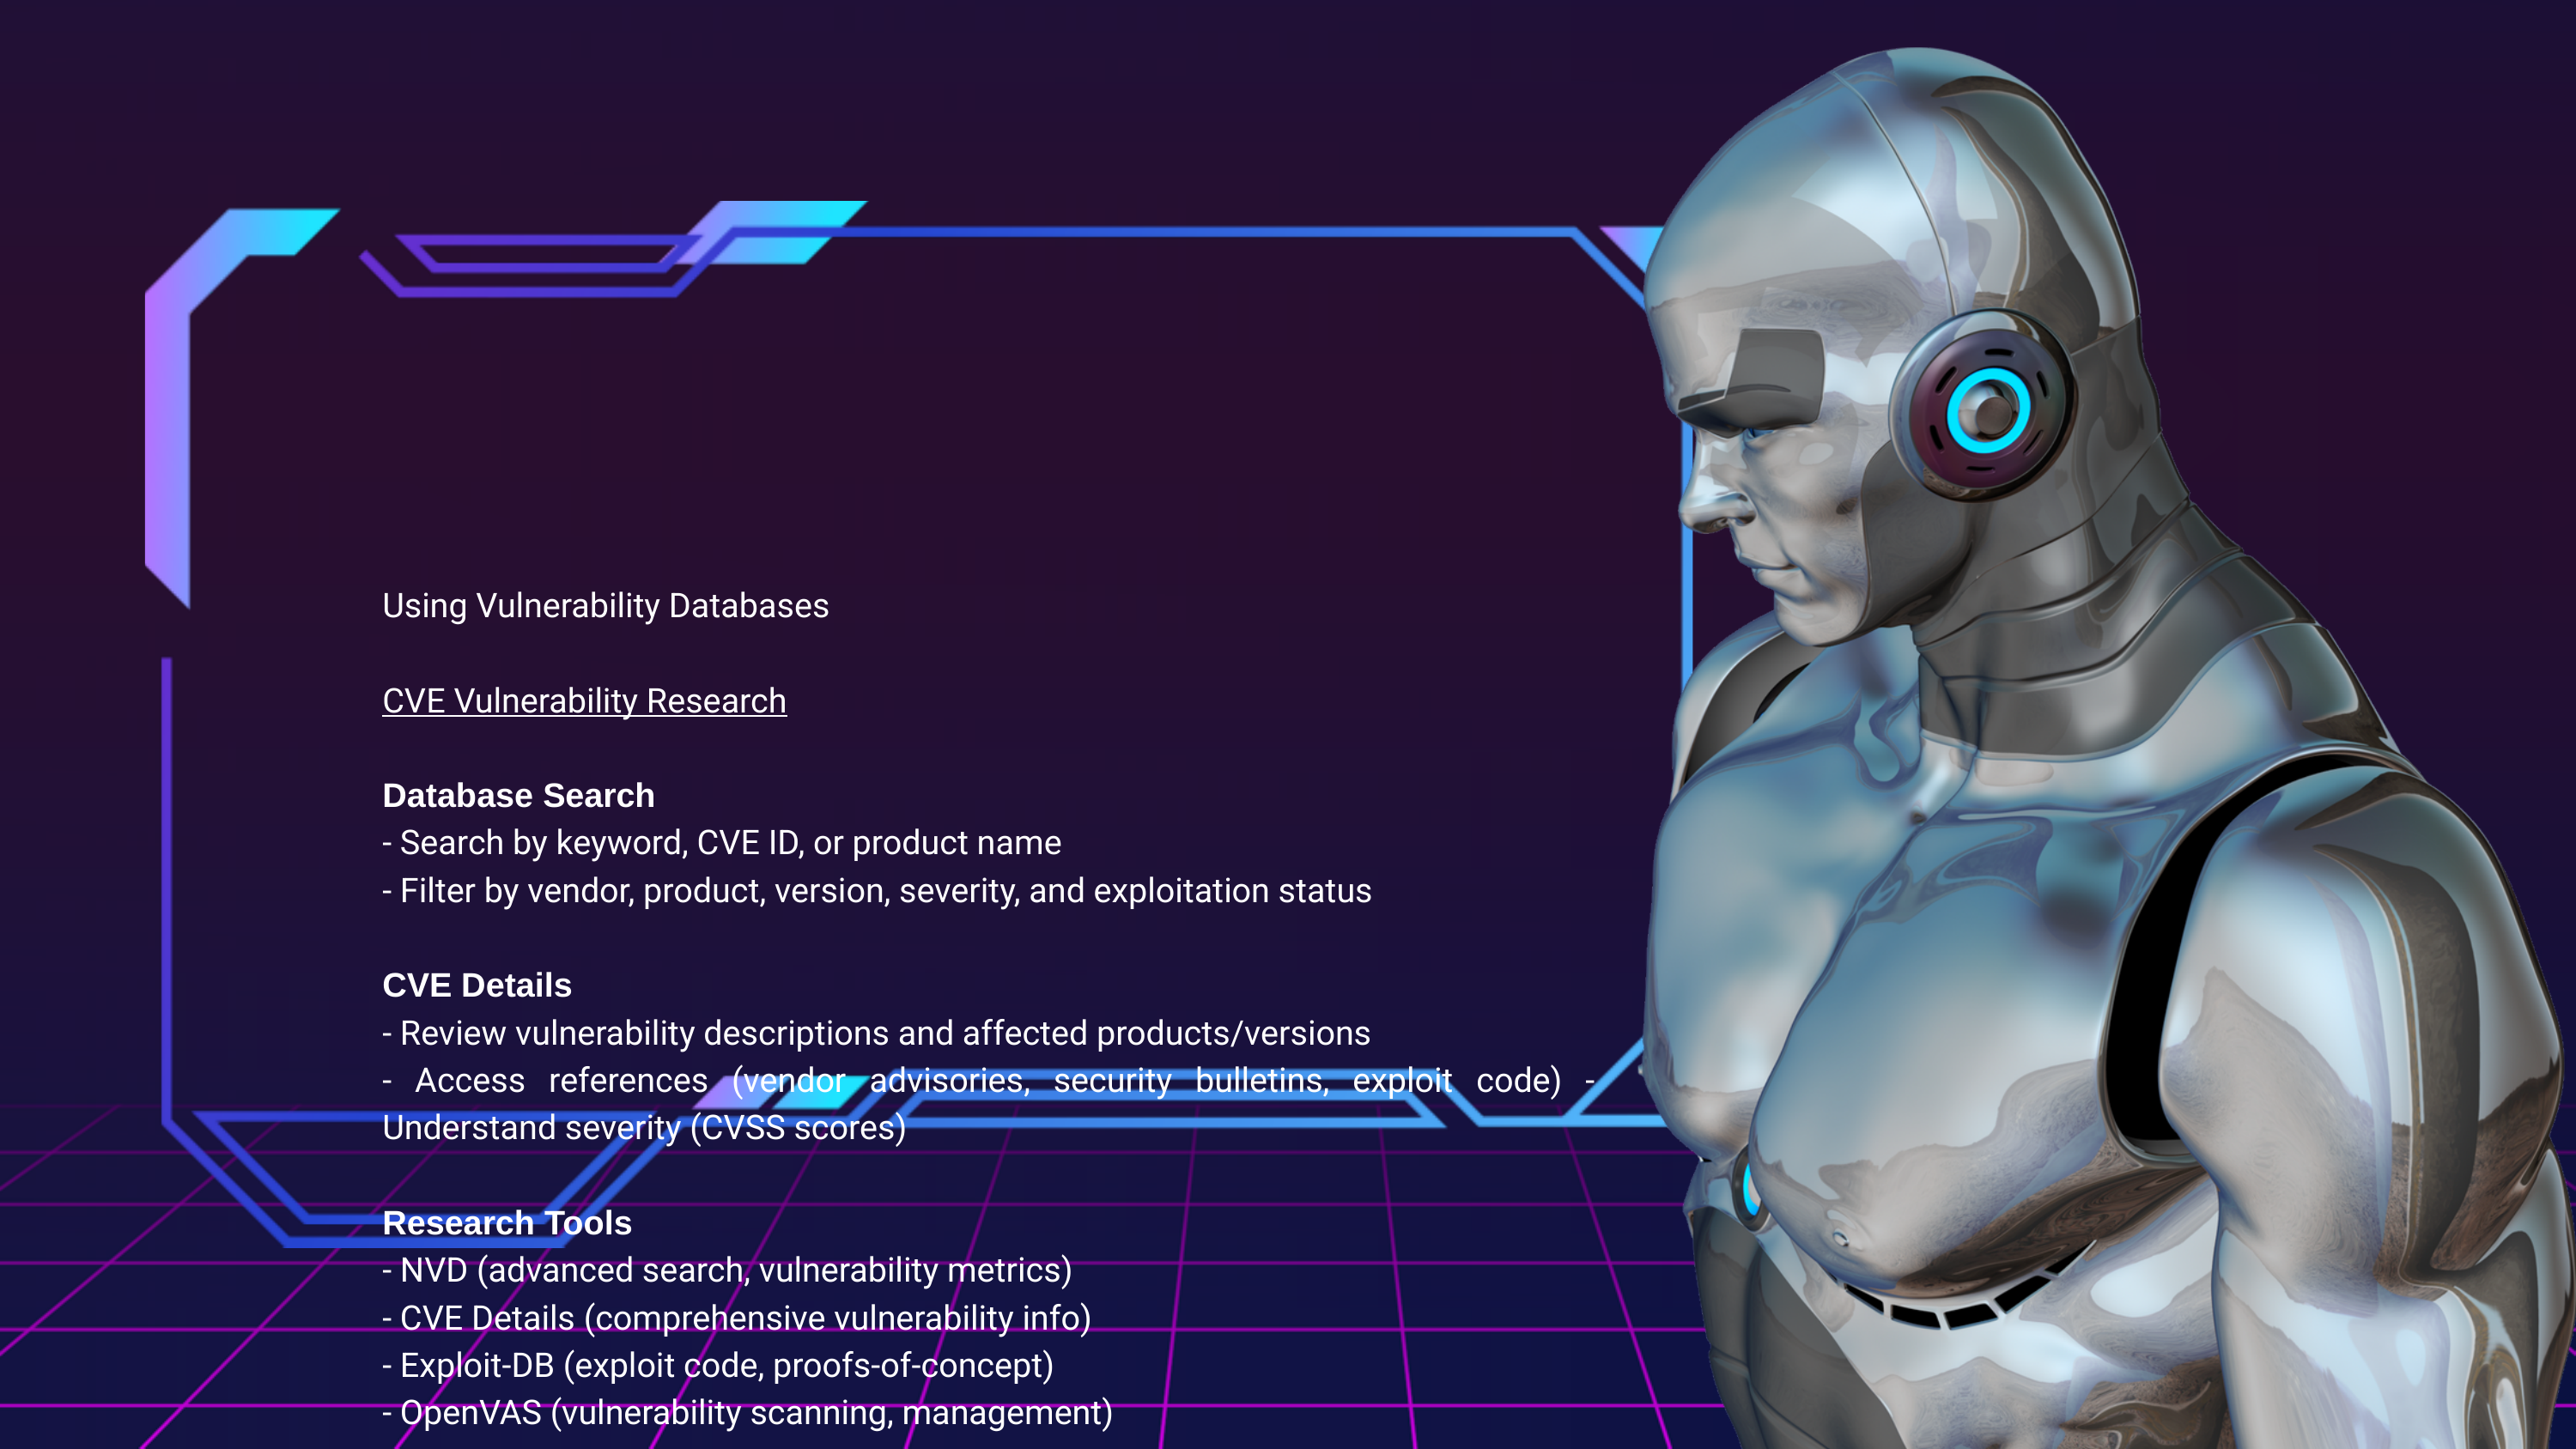

Using Vulnerability Databases

CVE Vulnerability Research

Database Search
- Search by keyword, CVE ID, or product name
- Filter by vendor, product, version, severity, and exploitation status

CVE Details
- Review vulnerability descriptions and affected products/versions
- Access references (vendor advisories, security bulletins, exploit code) - Understand severity (CVSS scores)

Research Tools
- NVD (advanced search, vulnerability metrics)
- CVE Details (comprehensive vulnerability info)
- Exploit-DB (exploit code, proofs-of-concept)
- OpenVAS (vulnerability scanning, management)